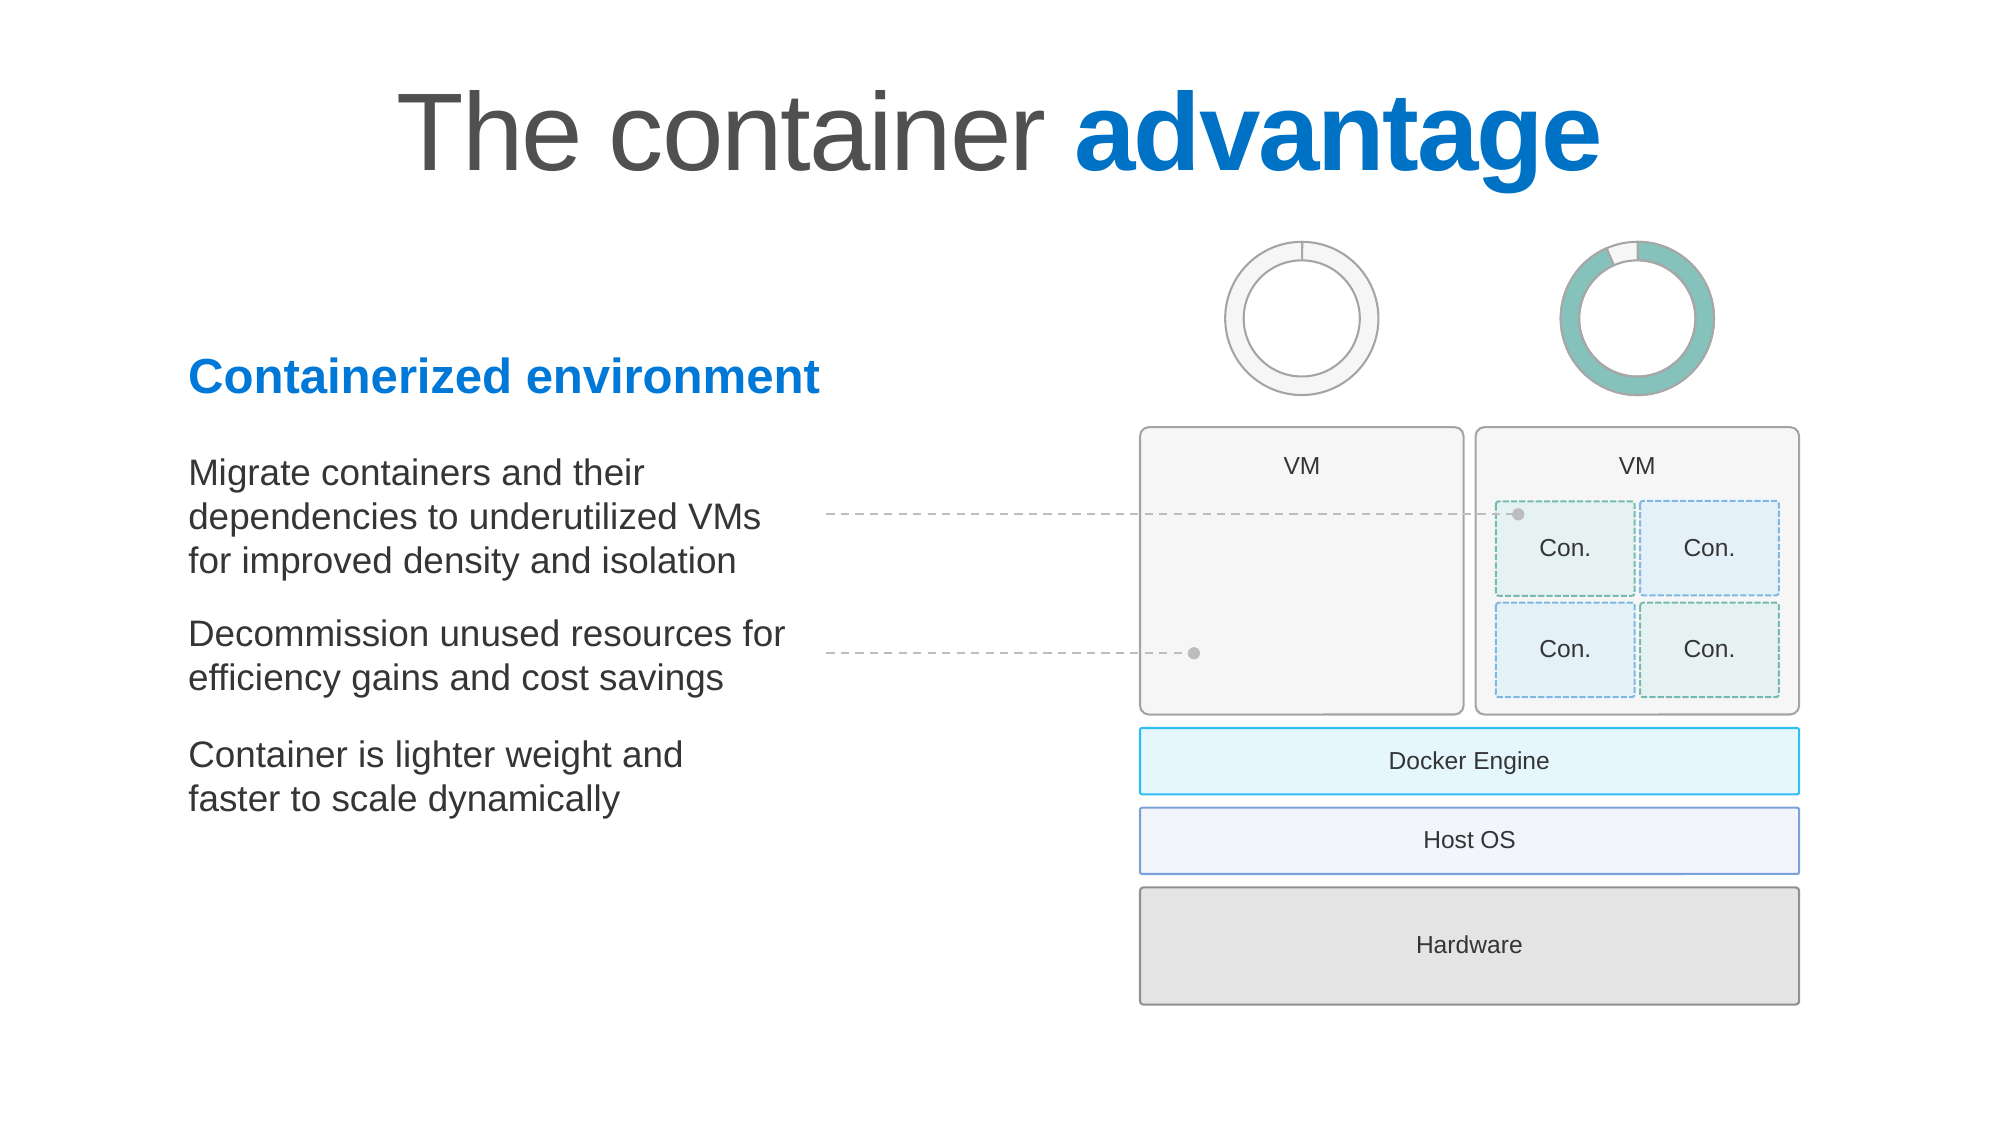

# The container advantage

Containerized environment
Migrate containers and their dependencies to underutilized VMs for improved density and isolation
VM
VM
Con.
Con.
Decommission unused resources for efficiency gains and cost savings
Con.
Con.
Container is lighter weight and faster to scale dynamically
Docker Engine
Host OS
Hardware